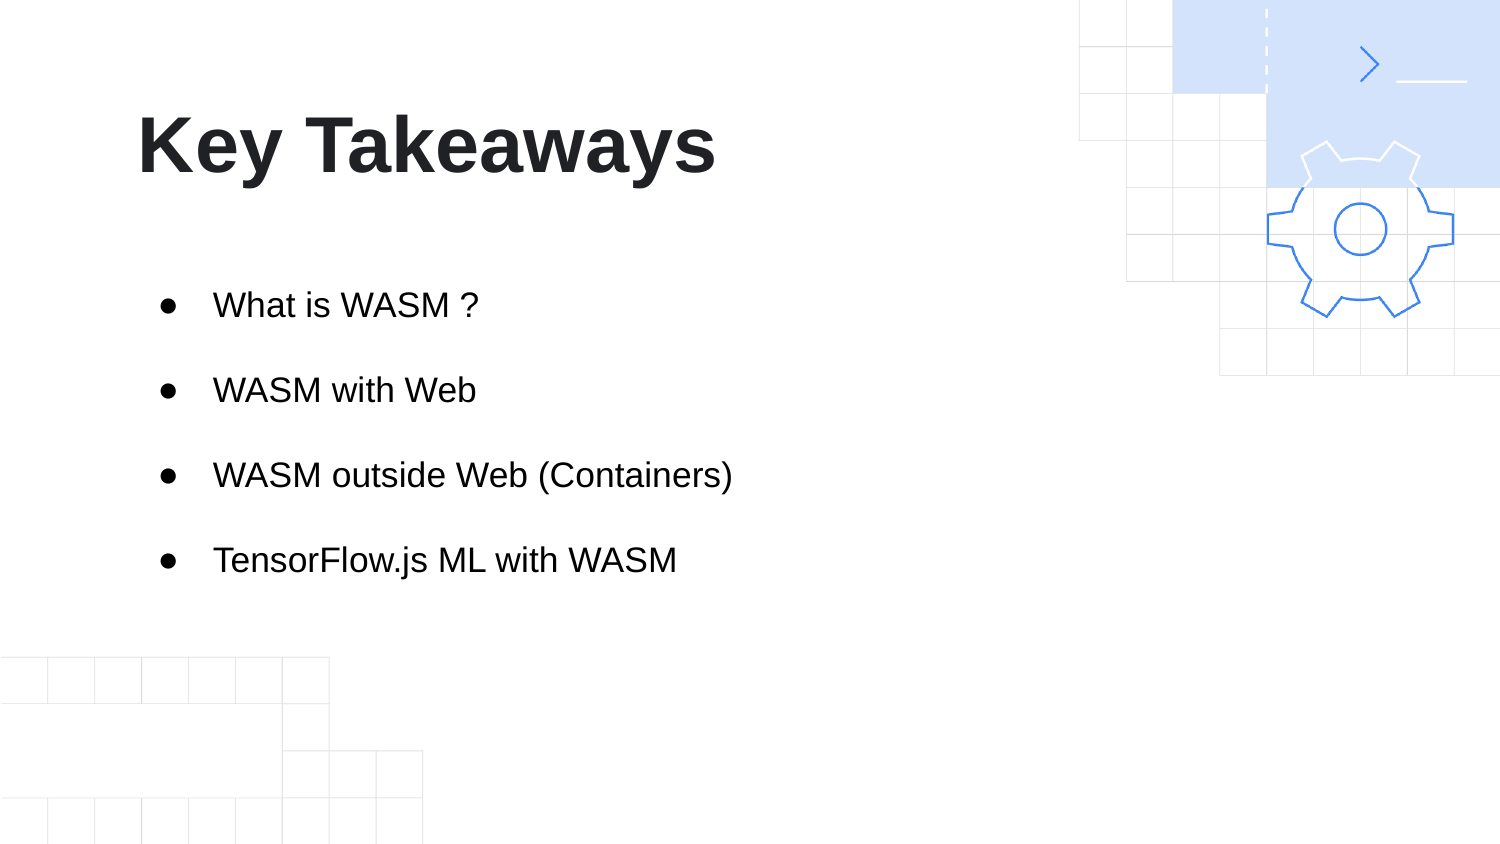

# Key Takeaways

What is WASM ?

WASM with Web

WASM outside Web (Containers)

TensorFlow.js ML with WASM